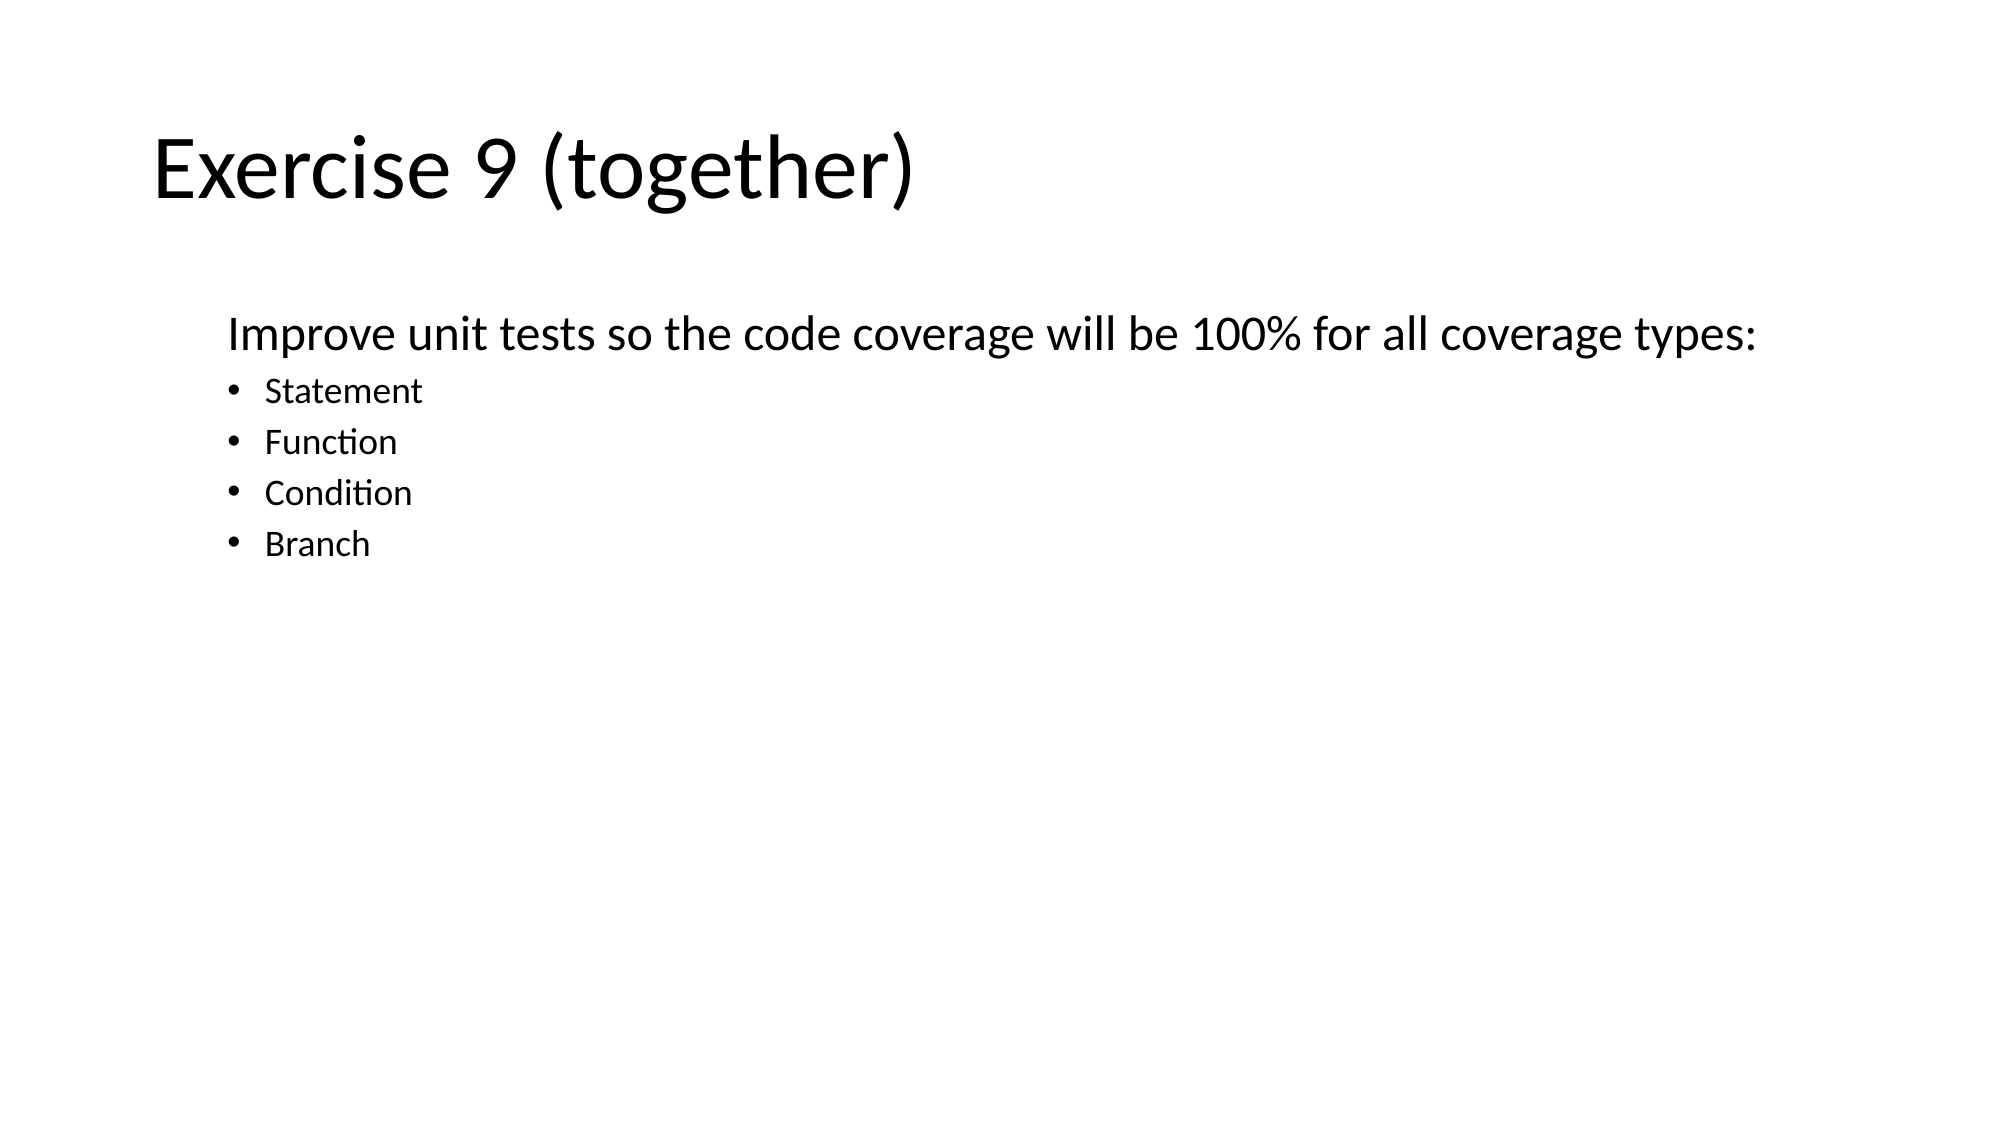

# Exercise 9 (together)
Improve unit tests so the code coverage will be 100% for all coverage types:
Statement
Function
Condition
Branch